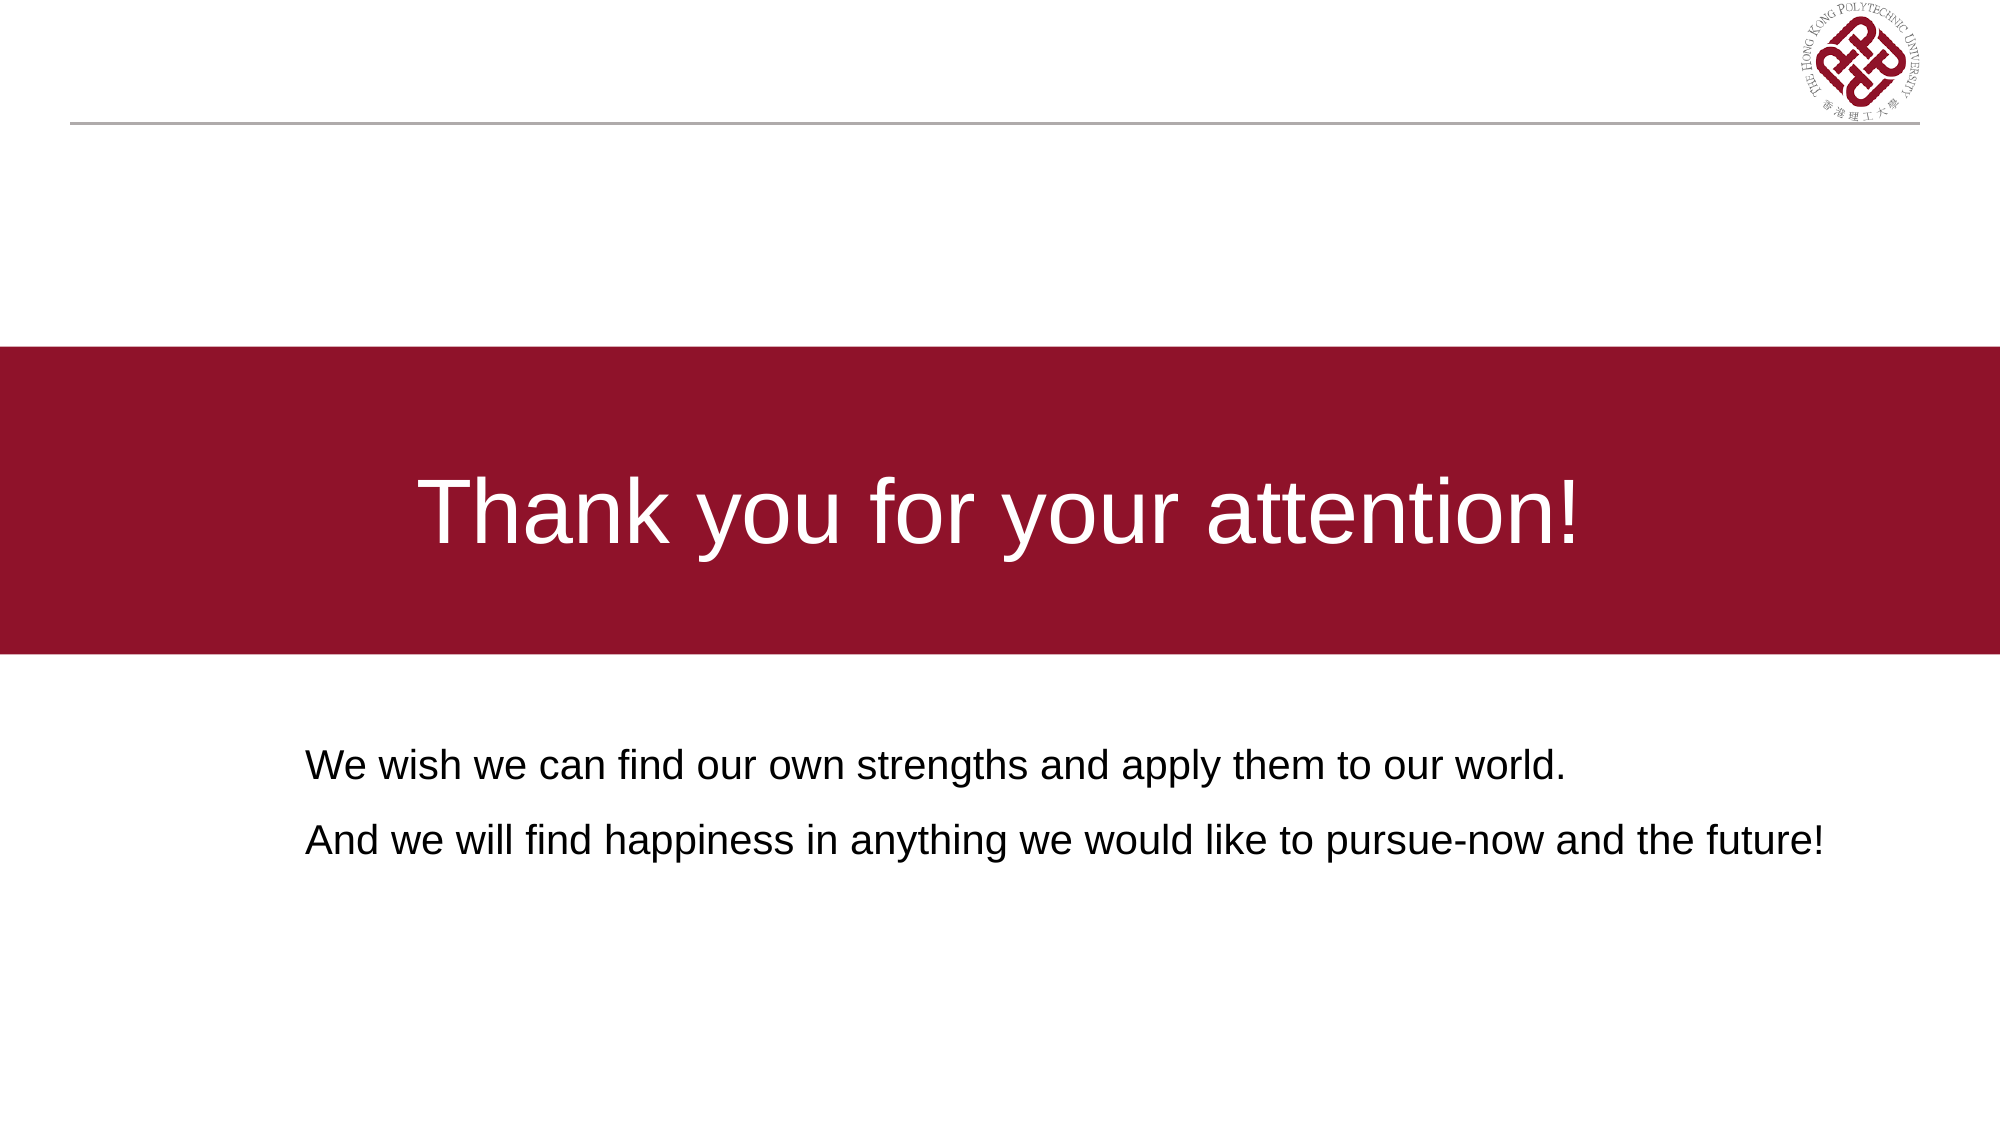

Thank you for your attention!

We wish we can find our own strengths and apply them to our world.
And we will find happiness in anything we would like to pursue-now and the future!
26